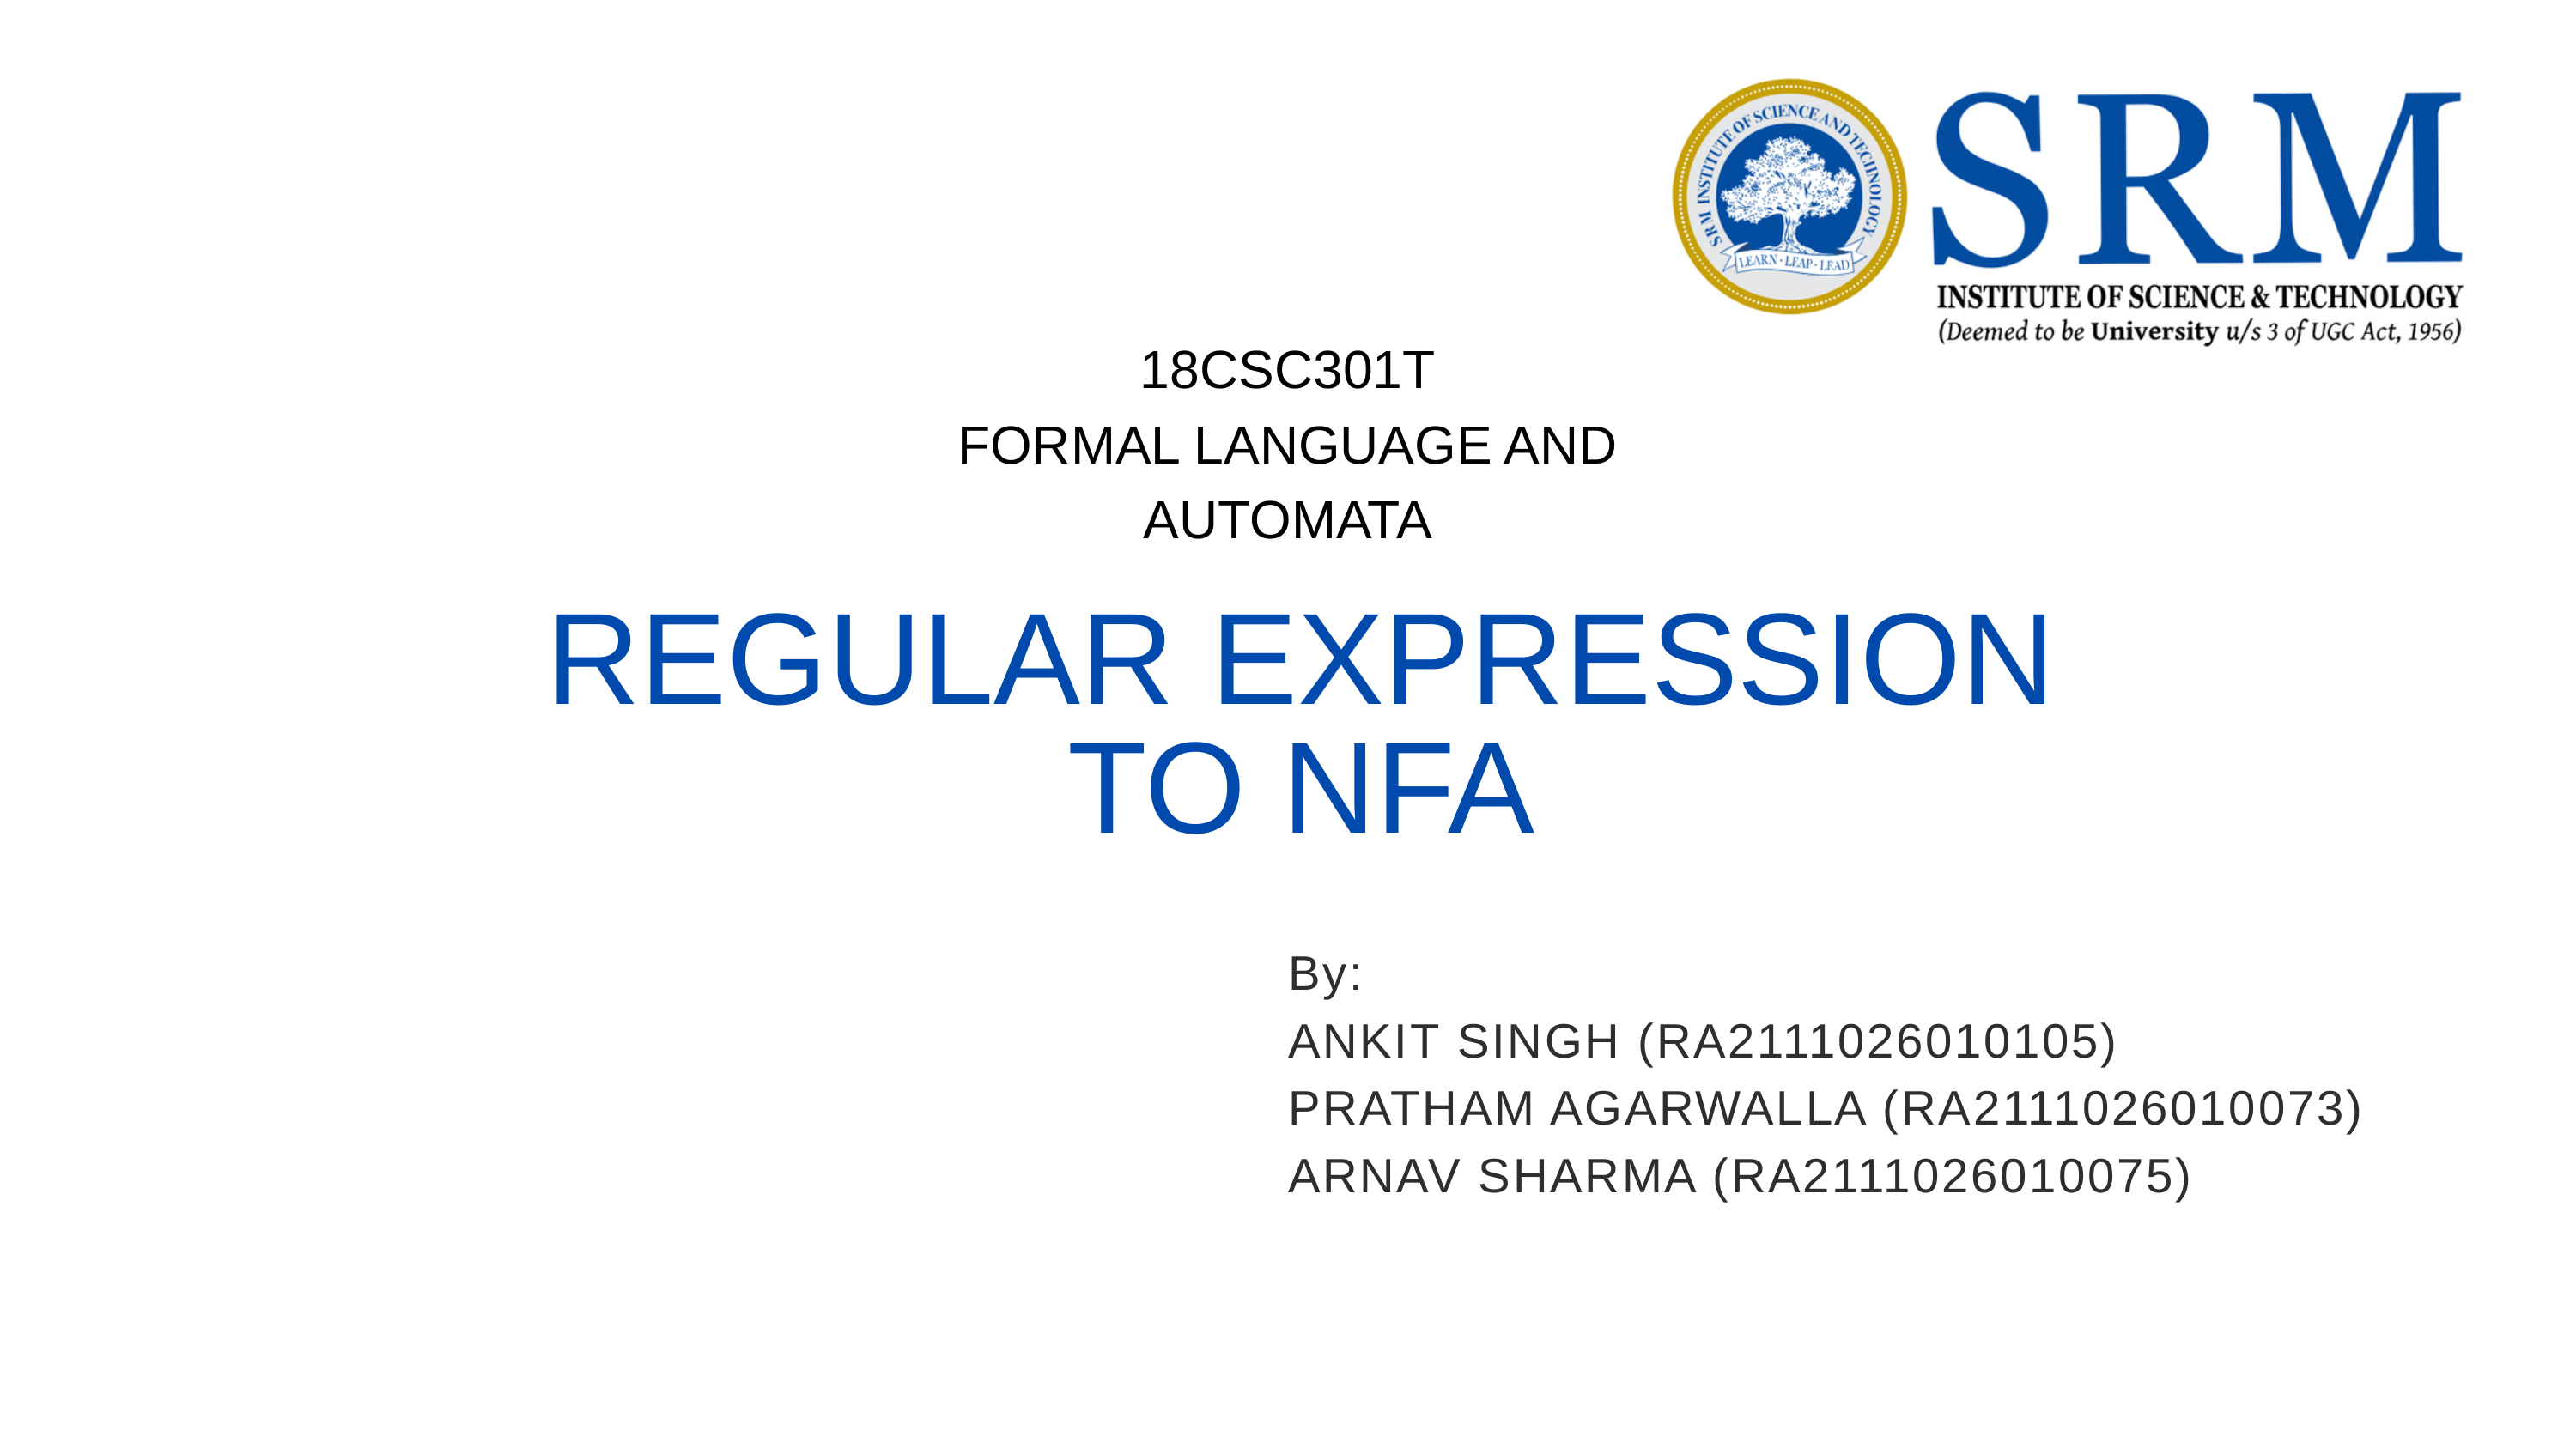

18CSC301T
FORMAL LANGUAGE AND AUTOMATA
REGULAR EXPRESSION TO NFA
By:
ANKIT SINGH (RA2111026010105)
PRATHAM AGARWALLA (RA2111026010073)
ARNAV SHARMA (RA2111026010075)